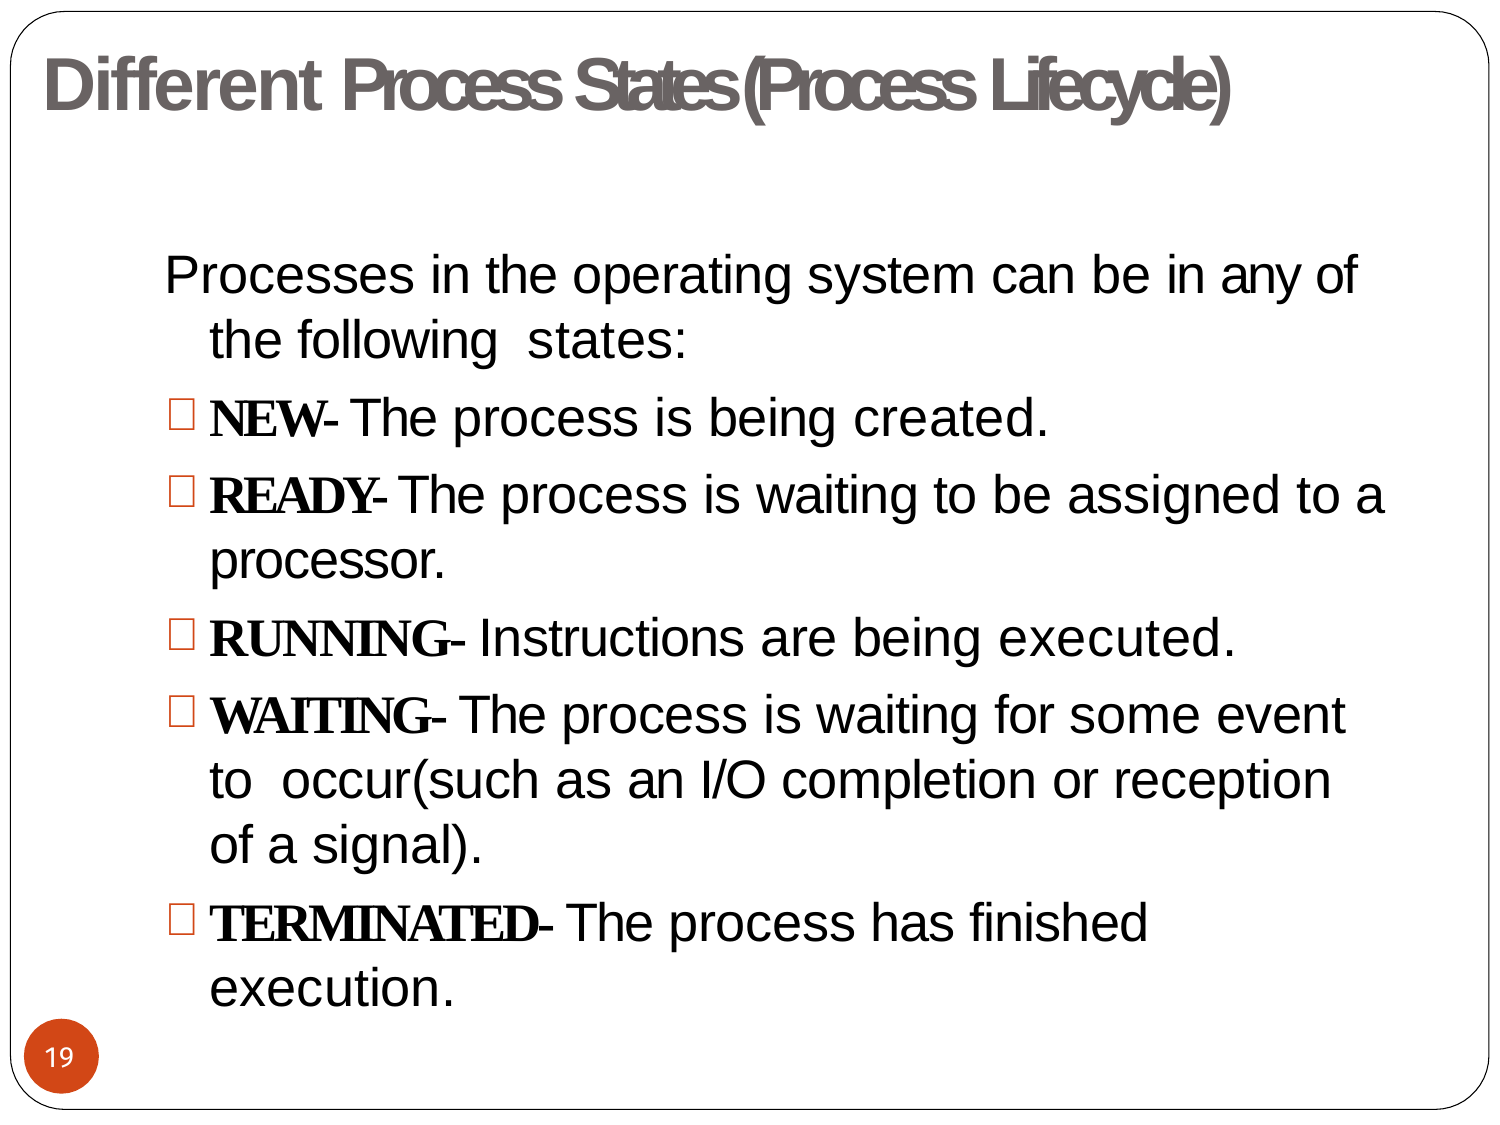

# Different Process  States (Process  Lifecycle)
Processes in the operating system can be in any of the following  states:
NEW- The process is being created.
READY- The process is waiting to be assigned to a processor.
RUNNING- Instructions are being executed.
WAITING- The process is waiting for some event to  occur(such as an I/O completion or reception of a signal).
TERMINATED- The process has finished execution.

19